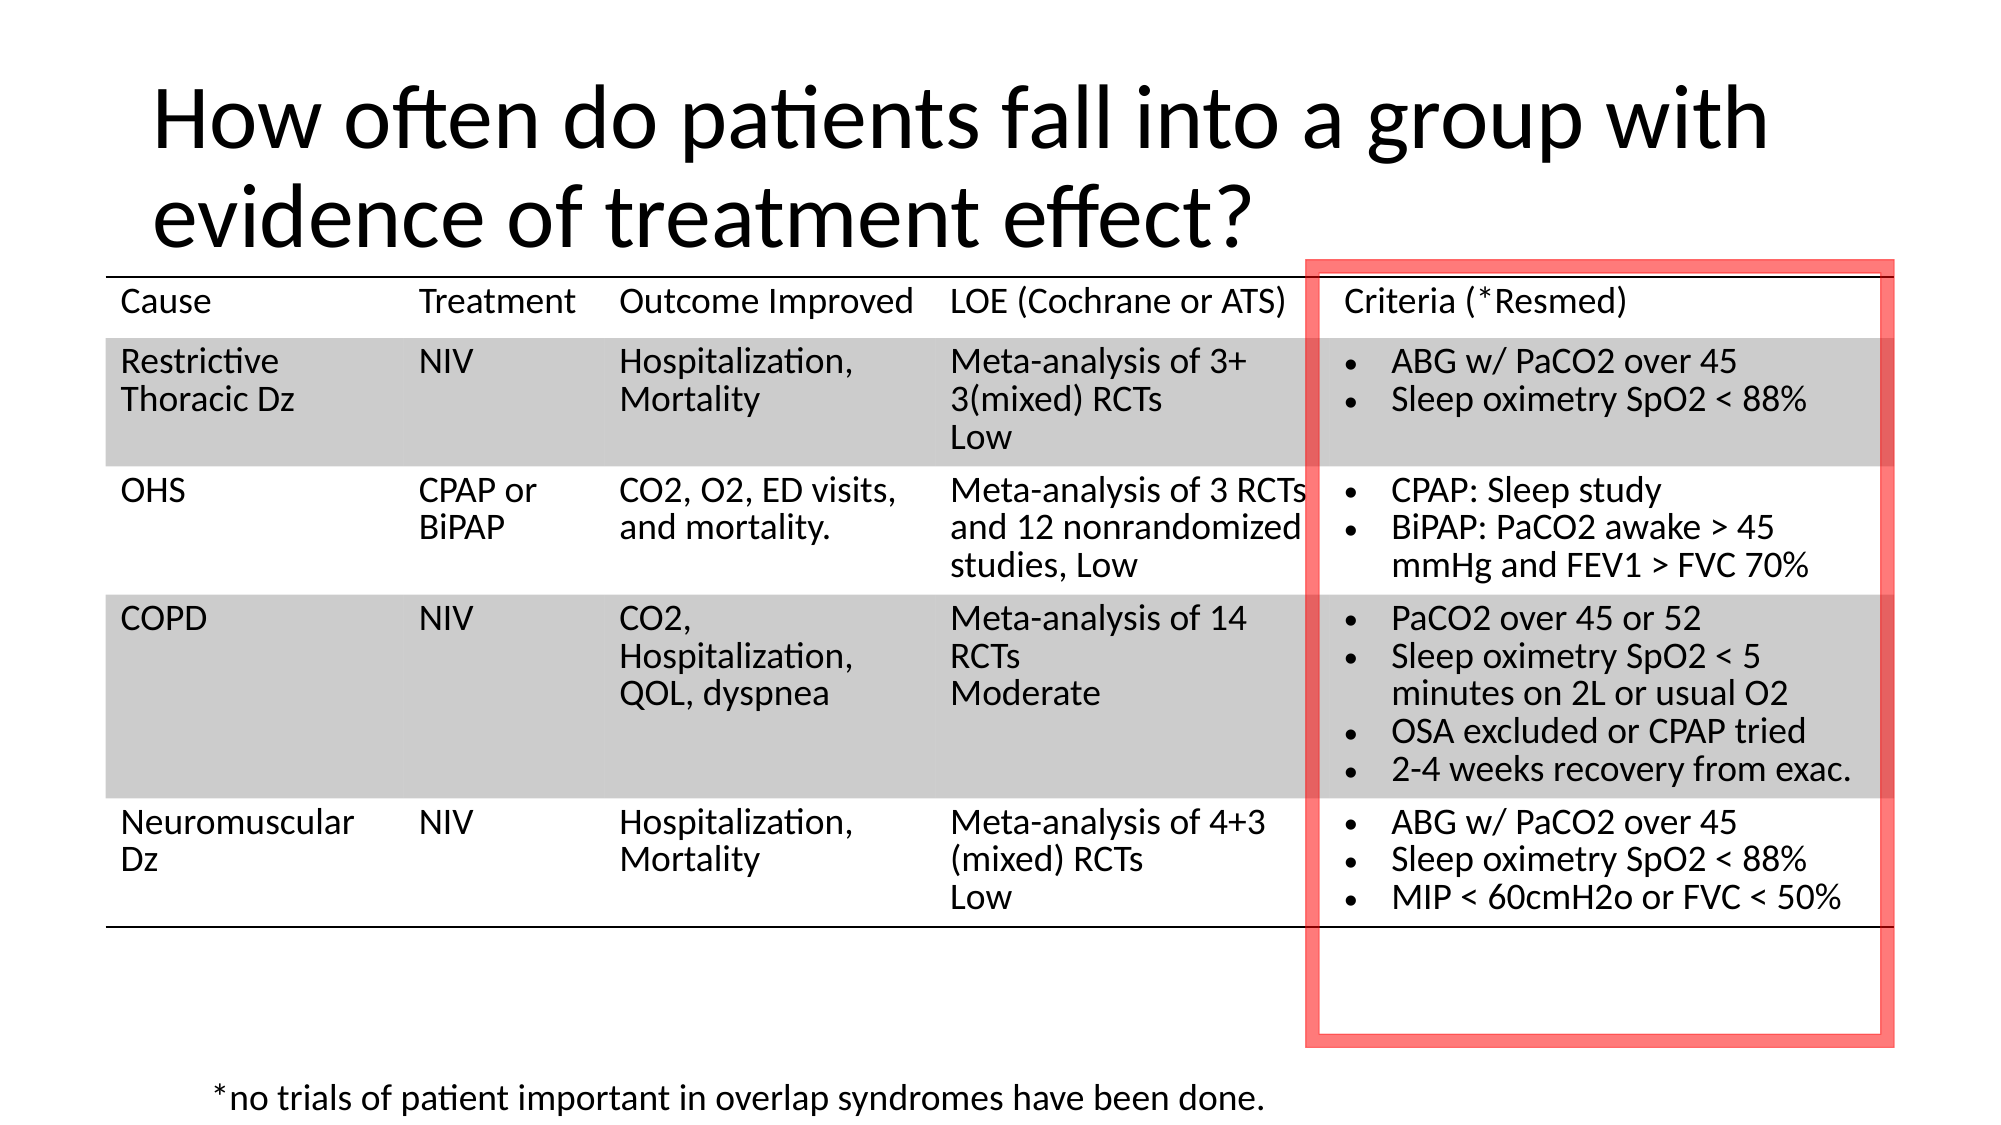

# How often do patients fall into a group with evidence of treatment effect?

| Cause | Treatment | Outcome Improved | LOE (Cochrane or ATS) | Criteria (\*Resmed) |
| --- | --- | --- | --- | --- |
| Restrictive Thoracic Dz | NIV | Hospitalization, Mortality | Meta-analysis of 3+ 3(mixed) RCTs Low | ABG w/ PaCO2 over 45 Sleep oximetry SpO2 < 88% |
| OHS | CPAP or BiPAP | CO2, O2, ED visits, and mortality. | Meta-analysis of 3 RCTs and 12 nonrandomized studies, Low | CPAP: Sleep study BiPAP: PaCO2 awake > 45 mmHg and FEV1 > FVC 70% |
| COPD | NIV | CO2, Hospitalization, QOL, dyspnea | Meta-analysis of 14 RCTs Moderate | PaCO2 over 45 or 52 Sleep oximetry SpO2 < 5 minutes on 2L or usual O2 OSA excluded or CPAP tried 2-4 weeks recovery from exac. |
| Neuromuscular Dz | NIV | Hospitalization, Mortality | Meta-analysis of 4+3 (mixed) RCTs Low | ABG w/ PaCO2 over 45 Sleep oximetry SpO2 < 88% MIP < 60cmH2o or FVC < 50% |
*no trials of patient important in overlap syndromes have been done.